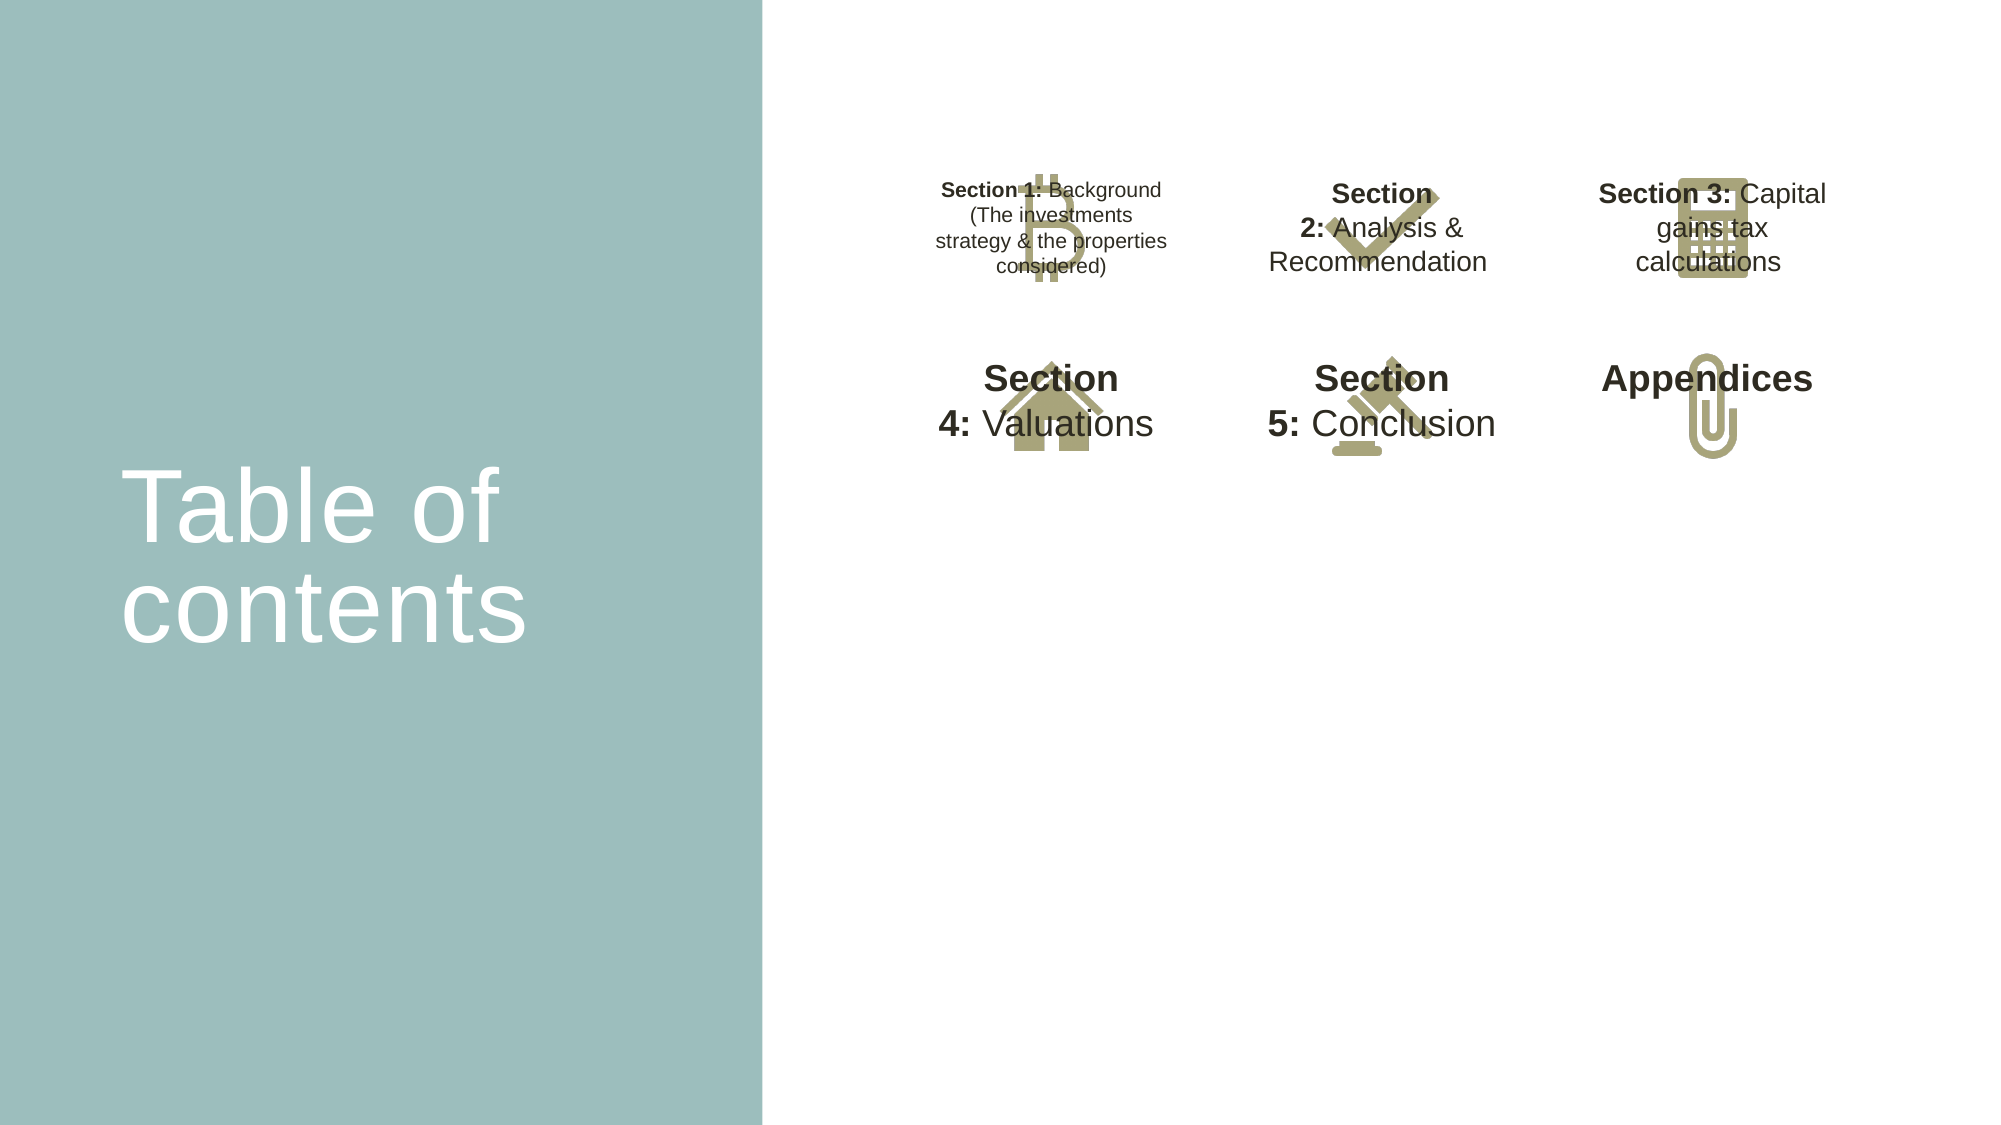

# Table of contents
Section 1: Background (The investments strategy & the properties considered)
Section 2: Analysis & Recommendation
Section 3: Capital gains tax calculations
Section 4: Valuations
Section 5: Conclusion
Appendices